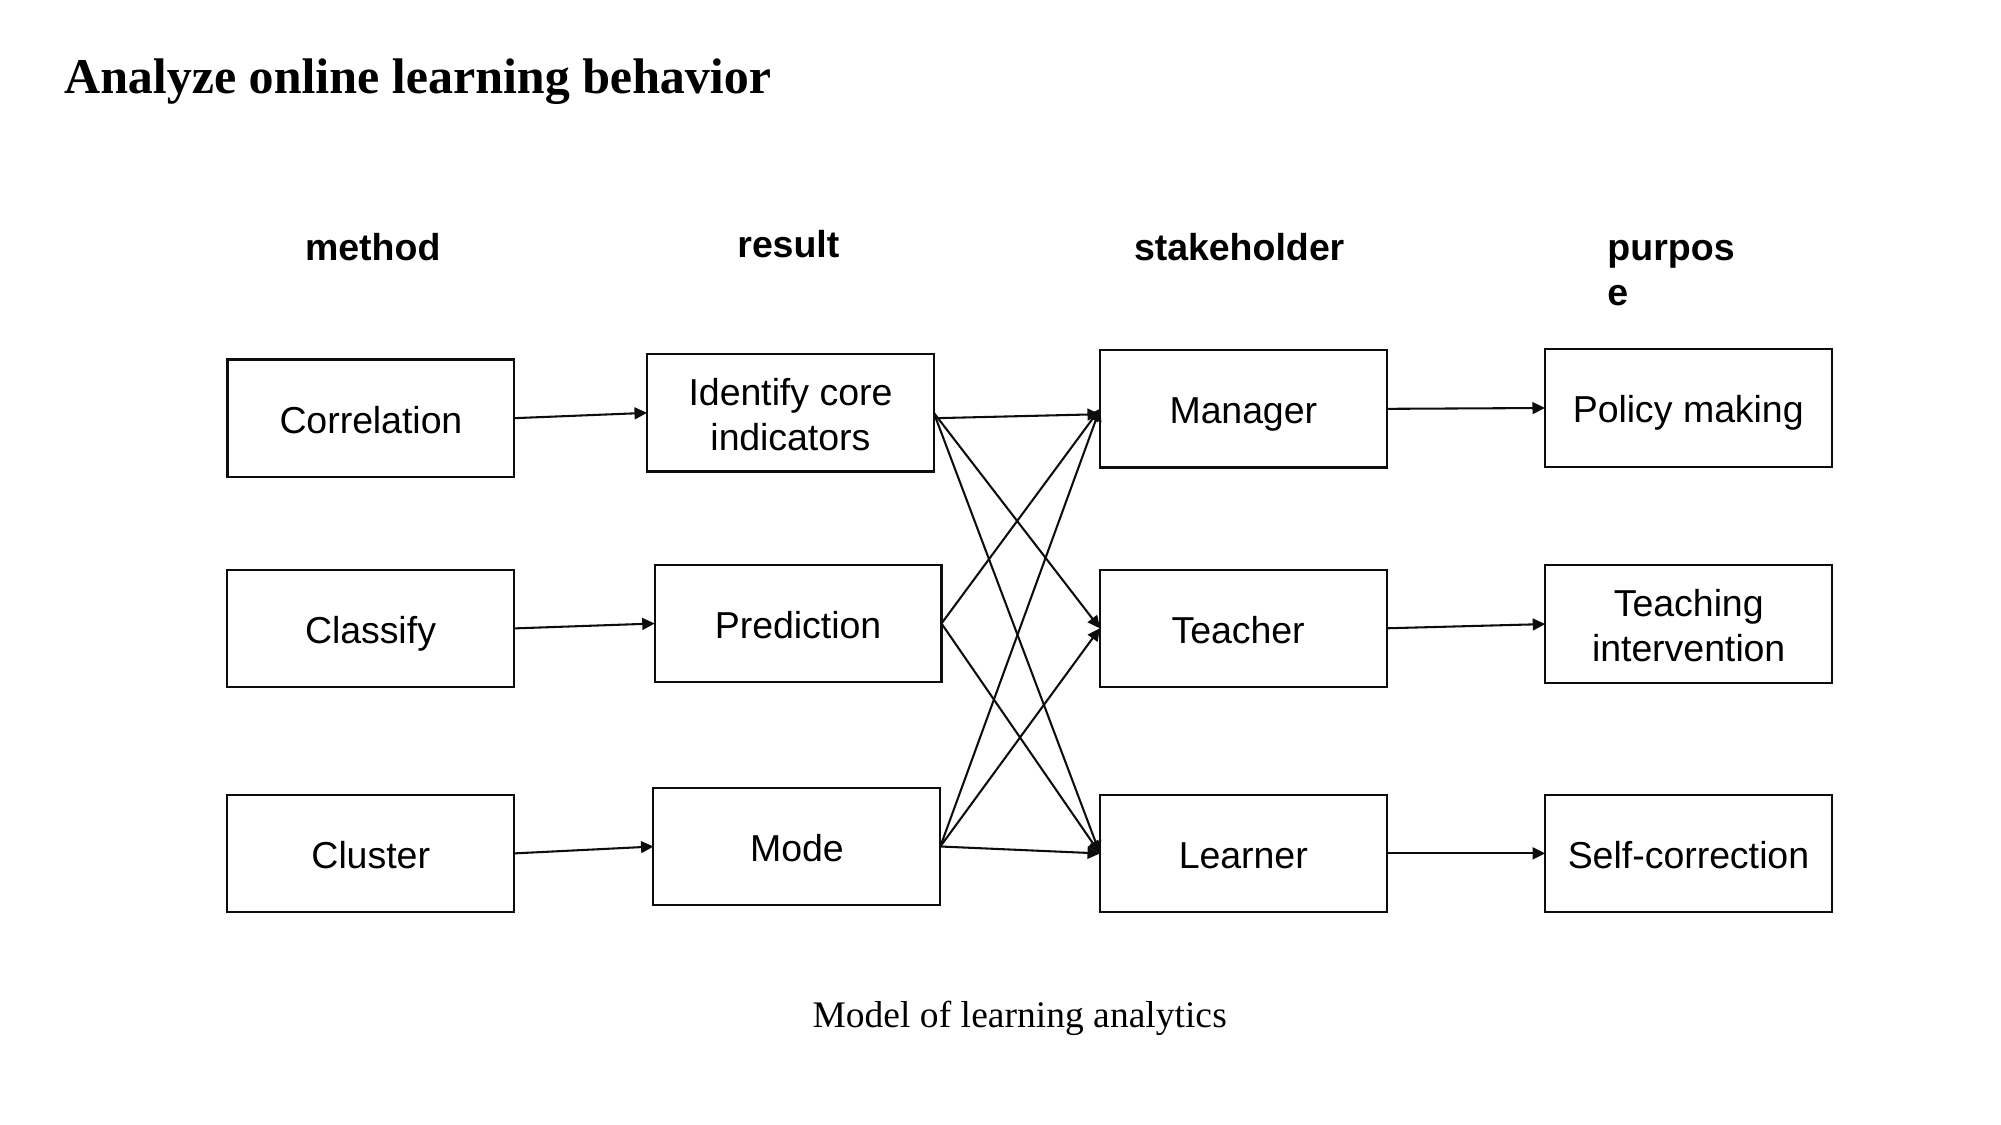

Analyze online learning behavior
result
stakeholder
purpose
method
Policy making
Manager
Identify core indicators
Correlation
Prediction
Teaching intervention
Teacher
Classify
Mode
Cluster
Learner
Self-correction
Model of learning analytics